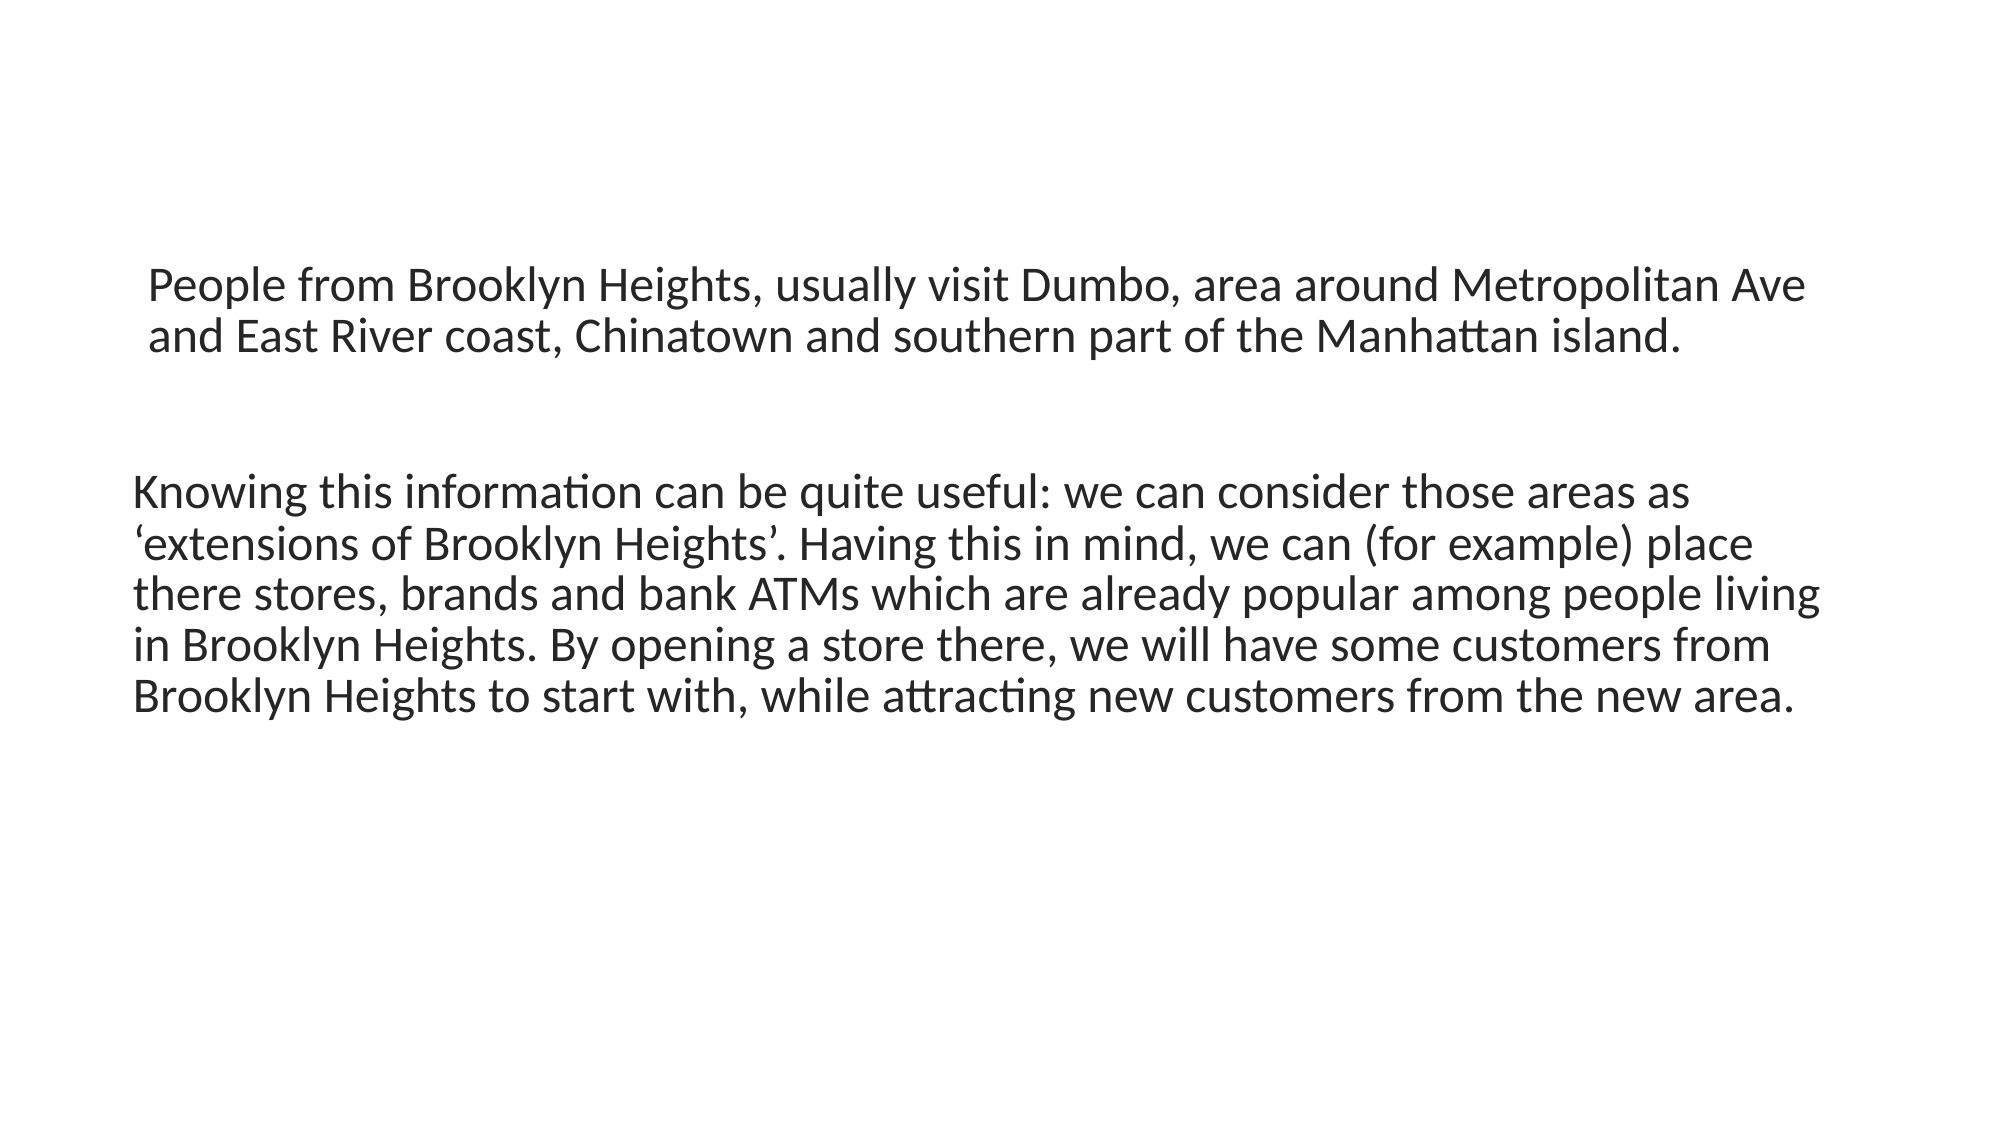

People from Brooklyn Heights, usually visit Dumbo, area around Metropolitan Ave and East River coast, Chinatown and southern part of the Manhattan island.

Knowing this information can be quite useful: we can consider those areas as ‘extensions of Brooklyn Heights’. Having this in mind, we can (for example) place there stores, brands and bank ATMs which are already popular among people living in Brooklyn Heights. By opening a store there, we will have some customers from Brooklyn Heights to start with, while attracting new customers from the new area.